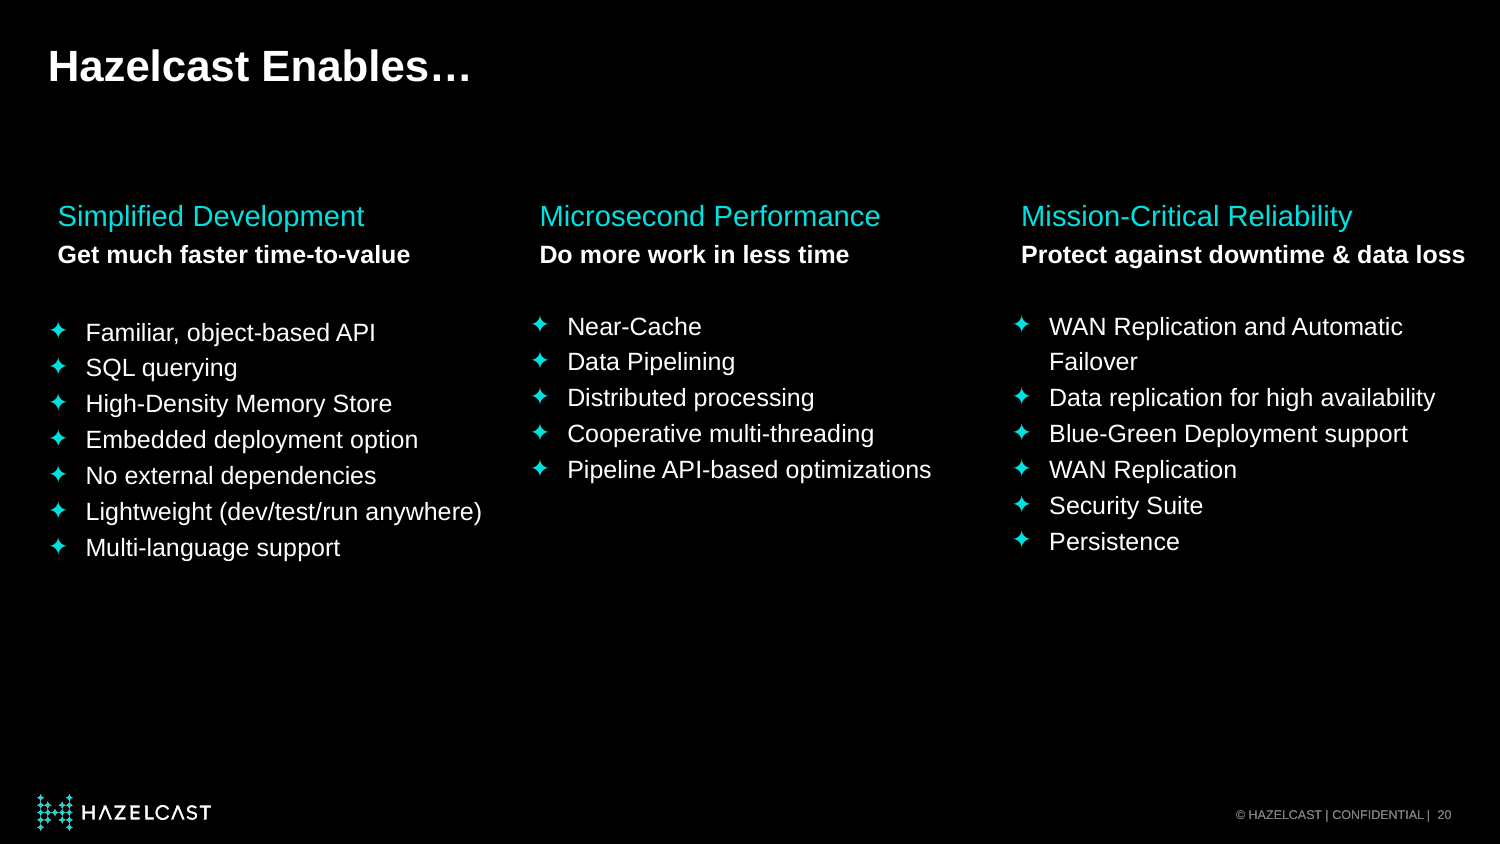

# Hazelcast Enables…
Microsecond Performance
Do more work in less time

Near-Cache
Data Pipelining
Distributed processing
Cooperative multi-threading
Pipeline API-based optimizations
Mission-Critical Reliability
Protect against downtime & data loss

WAN Replication and Automatic Failover
Data replication for high availability
Blue-Green Deployment support
WAN Replication
Security Suite
Persistence
Simplified Development
Get much faster time-to-value

Familiar, object-based API
SQL querying
High-Density Memory Store
Embedded deployment option
No external dependencies
Lightweight (dev/test/run anywhere)
Multi-language support